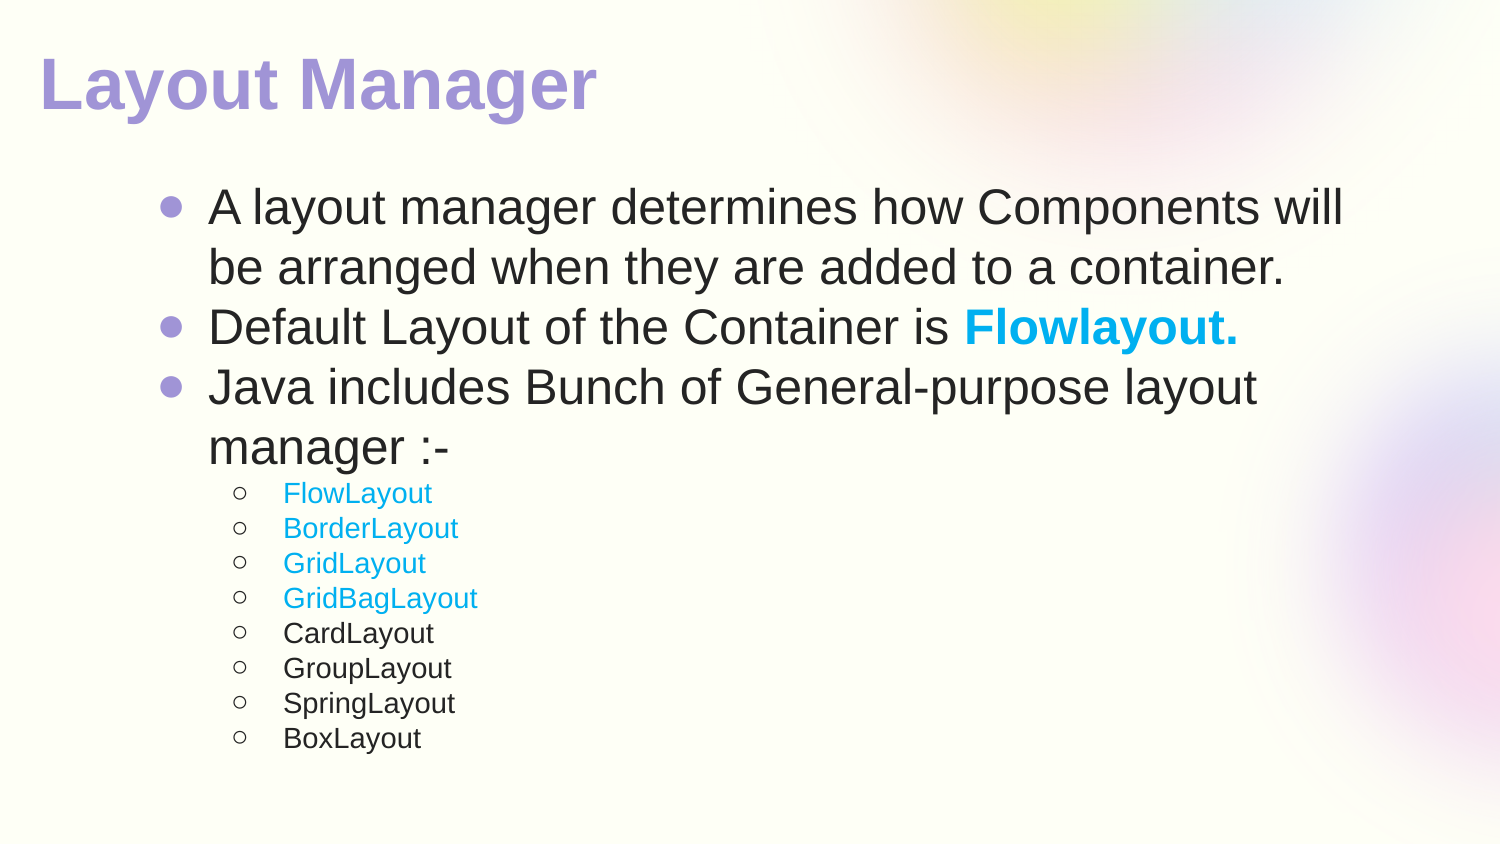

# Layout Manager
A layout manager determines how Components will be arranged when they are added to a container.
Default Layout of the Container is Flowlayout.
Java includes Bunch of General-purpose layout manager :-
FlowLayout
BorderLayout
GridLayout
GridBagLayout
CardLayout
GroupLayout
SpringLayout
BoxLayout